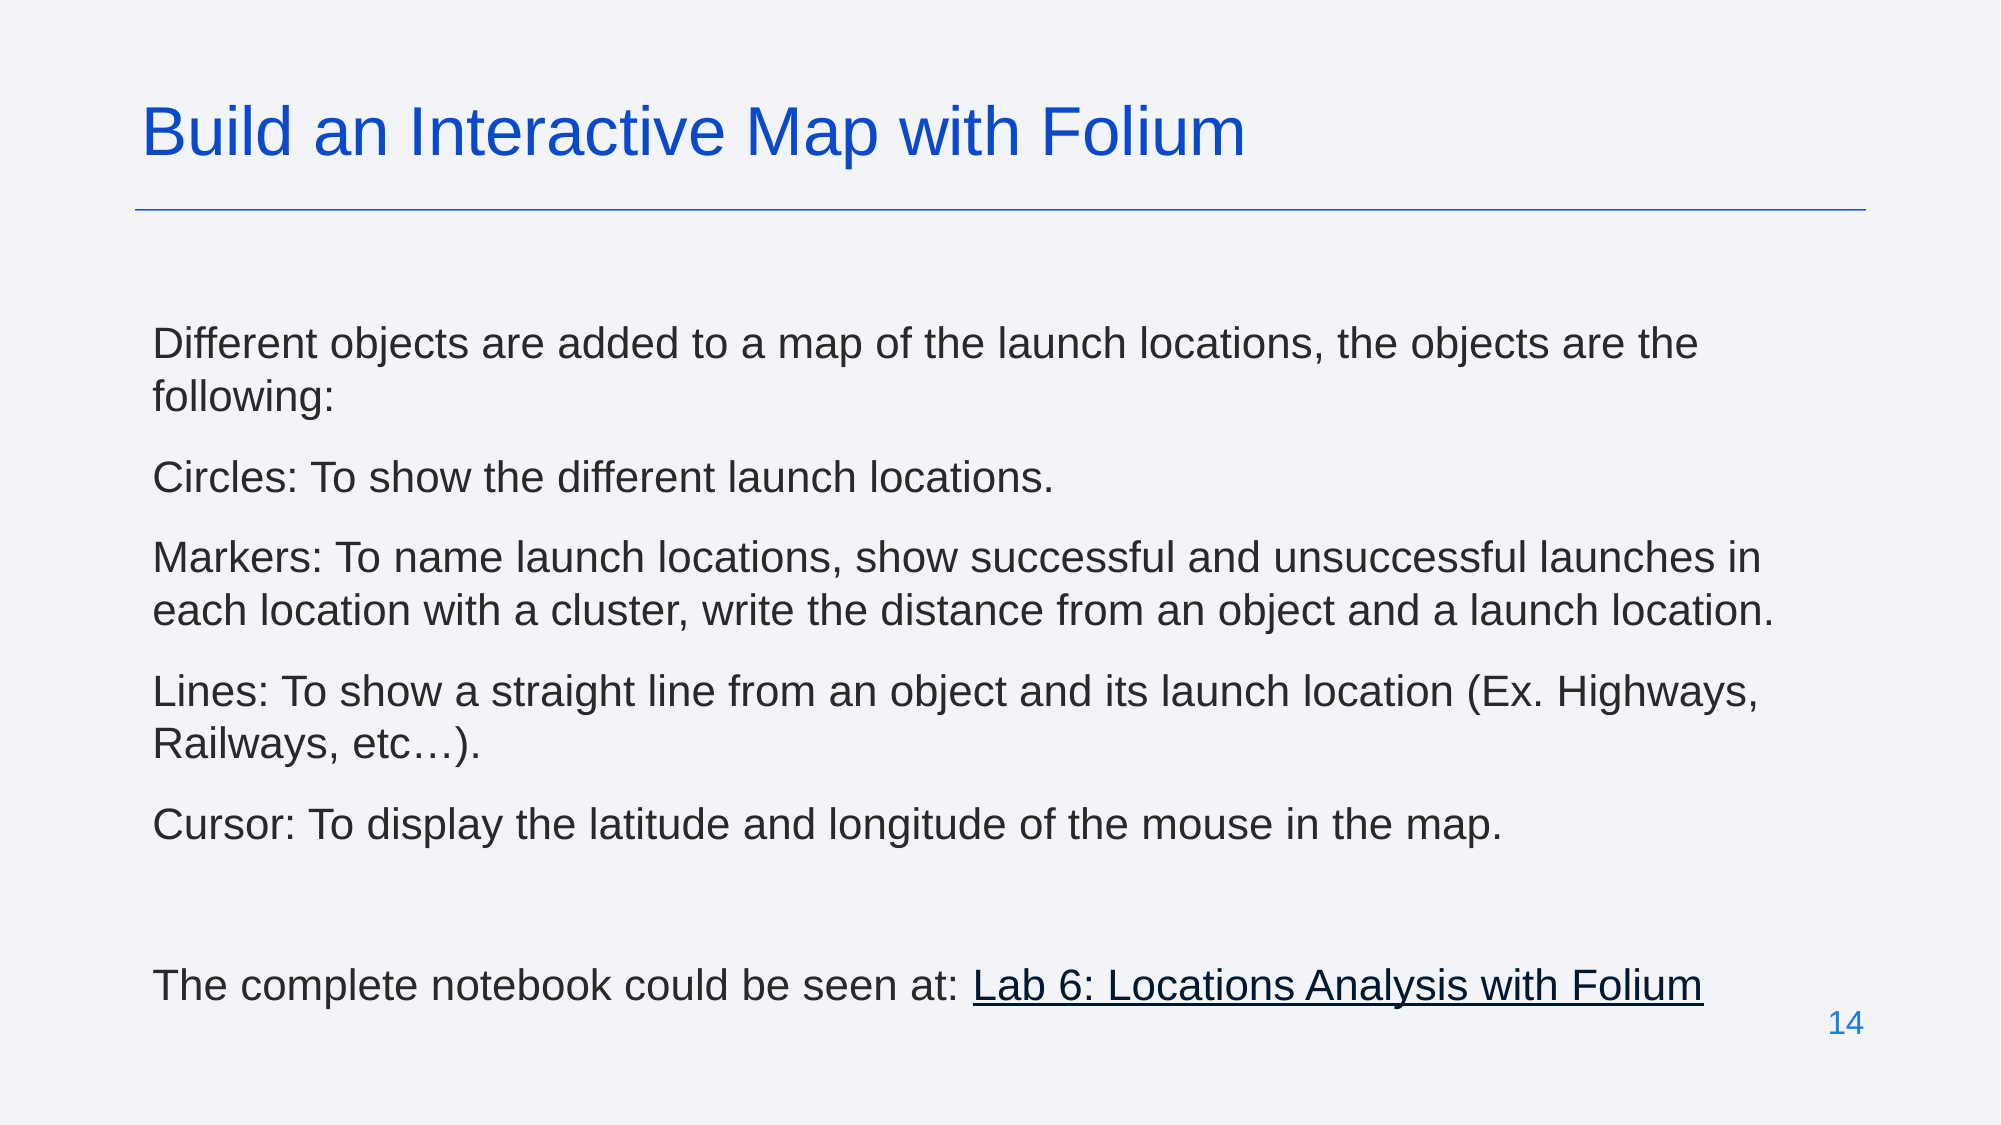

Build an Interactive Map with Folium
Different objects are added to a map of the launch locations, the objects are the following:
Circles: To show the different launch locations.
Markers: To name launch locations, show successful and unsuccessful launches in each location with a cluster, write the distance from an object and a launch location.
Lines: To show a straight line from an object and its launch location (Ex. Highways, Railways, etc…).
Cursor: To display the latitude and longitude of the mouse in the map.

The complete notebook could be seen at: Lab 6: Locations Analysis with Folium

14